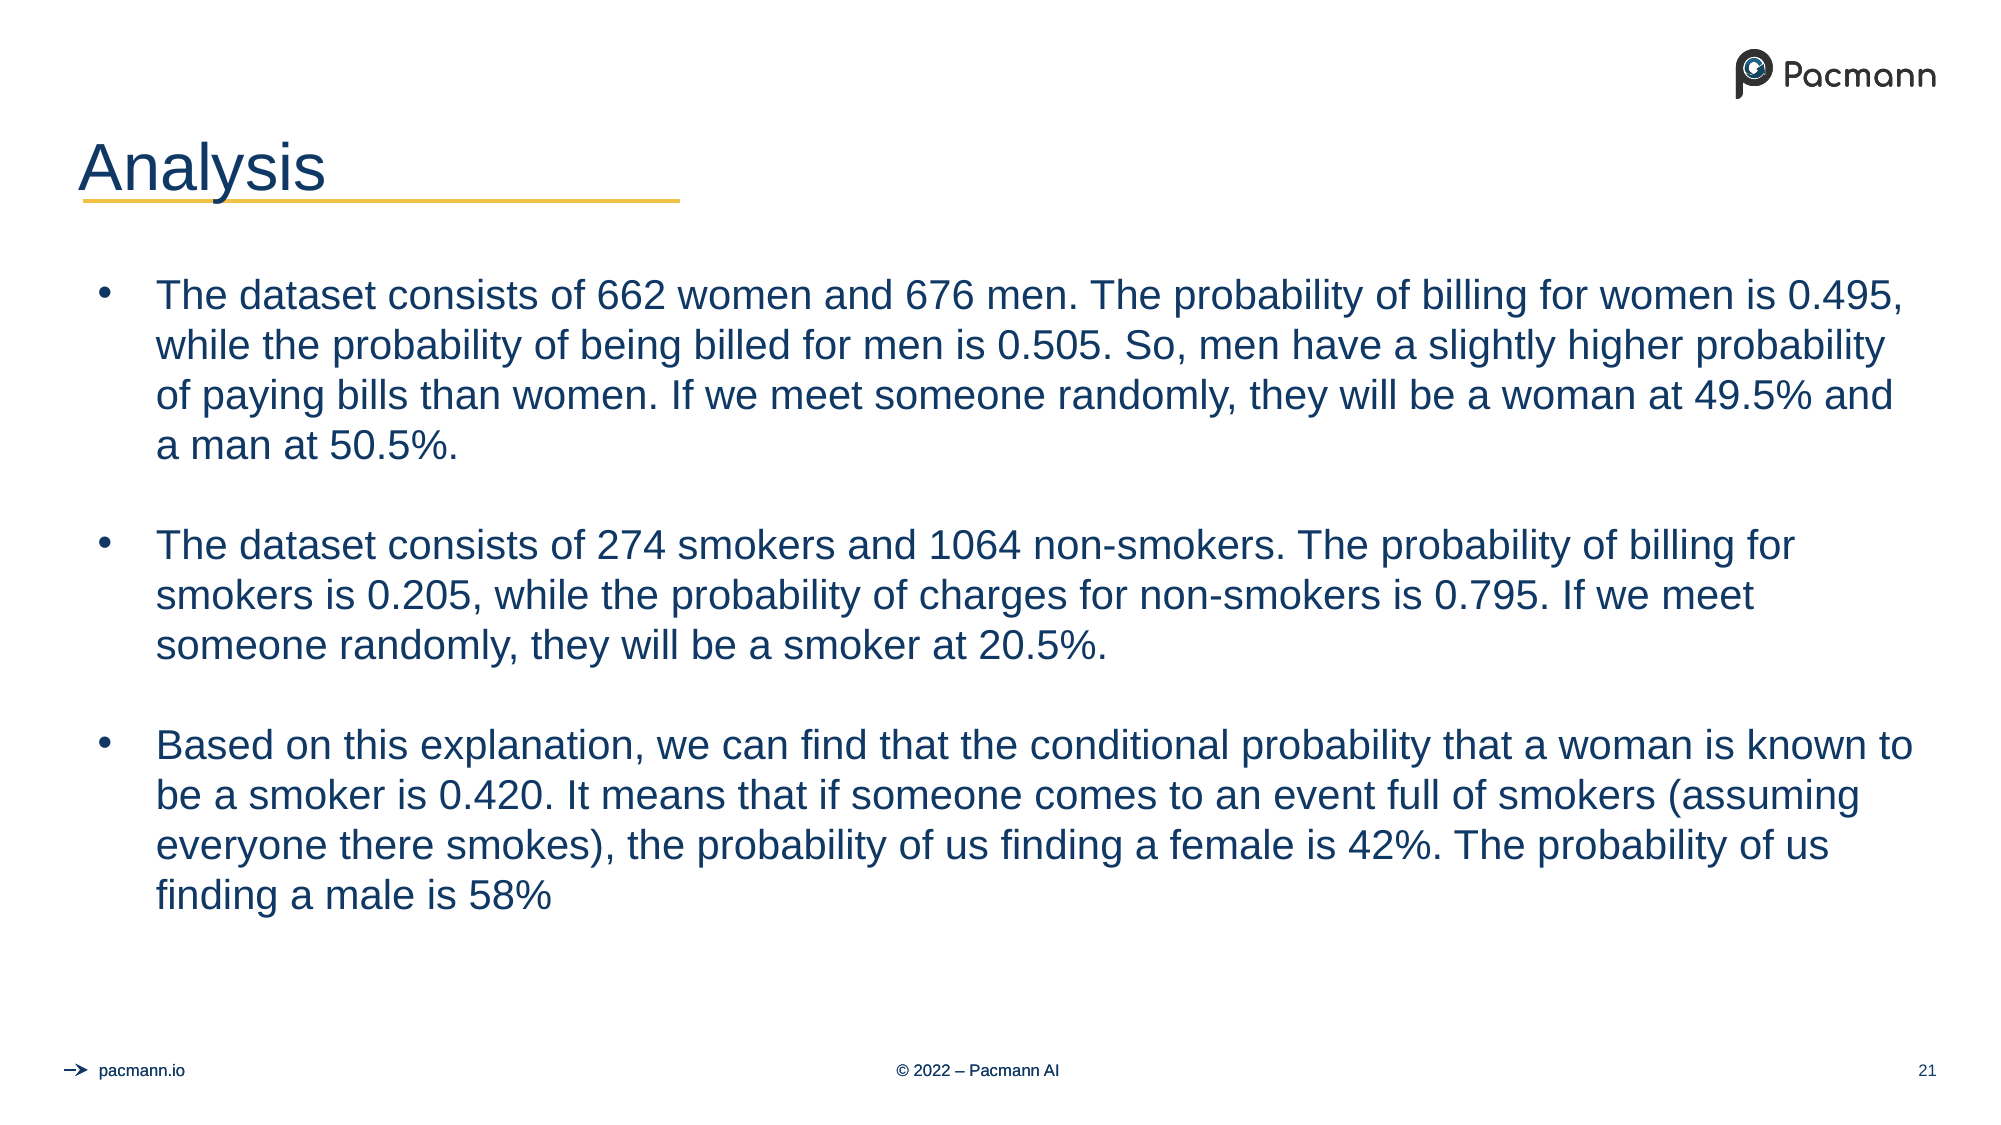

# Analysis
The dataset consists of 662 women and 676 men. The probability of billing for women is 0.495, while the probability of being billed for men is 0.505. So, men have a slightly higher probability of paying bills than women. If we meet someone randomly, they will be a woman at 49.5% and a man at 50.5%.

The dataset consists of 274 smokers and 1064 non-smokers. The probability of billing for smokers is 0.205, while the probability of charges for non-smokers is 0.795. If we meet someone randomly, they will be a smoker at 20.5%.

Based on this explanation, we can find that the conditional probability that a woman is known to be a smoker is 0.420. It means that if someone comes to an event full of smokers (assuming everyone there smokes), the probability of us finding a female is 42%. The probability of us finding a male is 58%